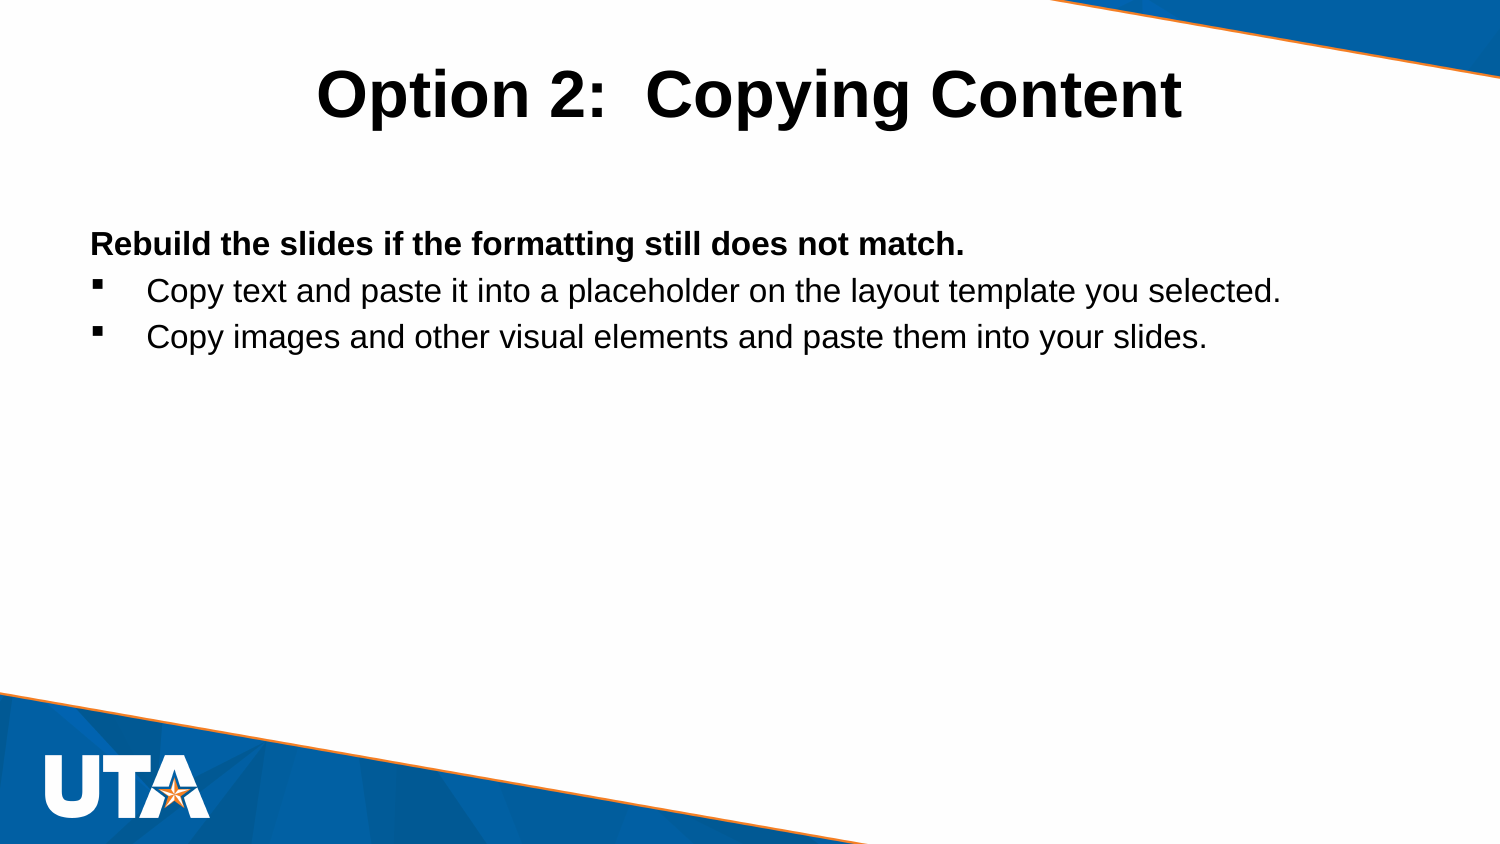

# Option 2:  Copying Content
Rebuild the slides if the formatting still does not match.
Copy text and paste it into a placeholder on the layout template you selected.
Copy images and other visual elements and paste them into your slides.